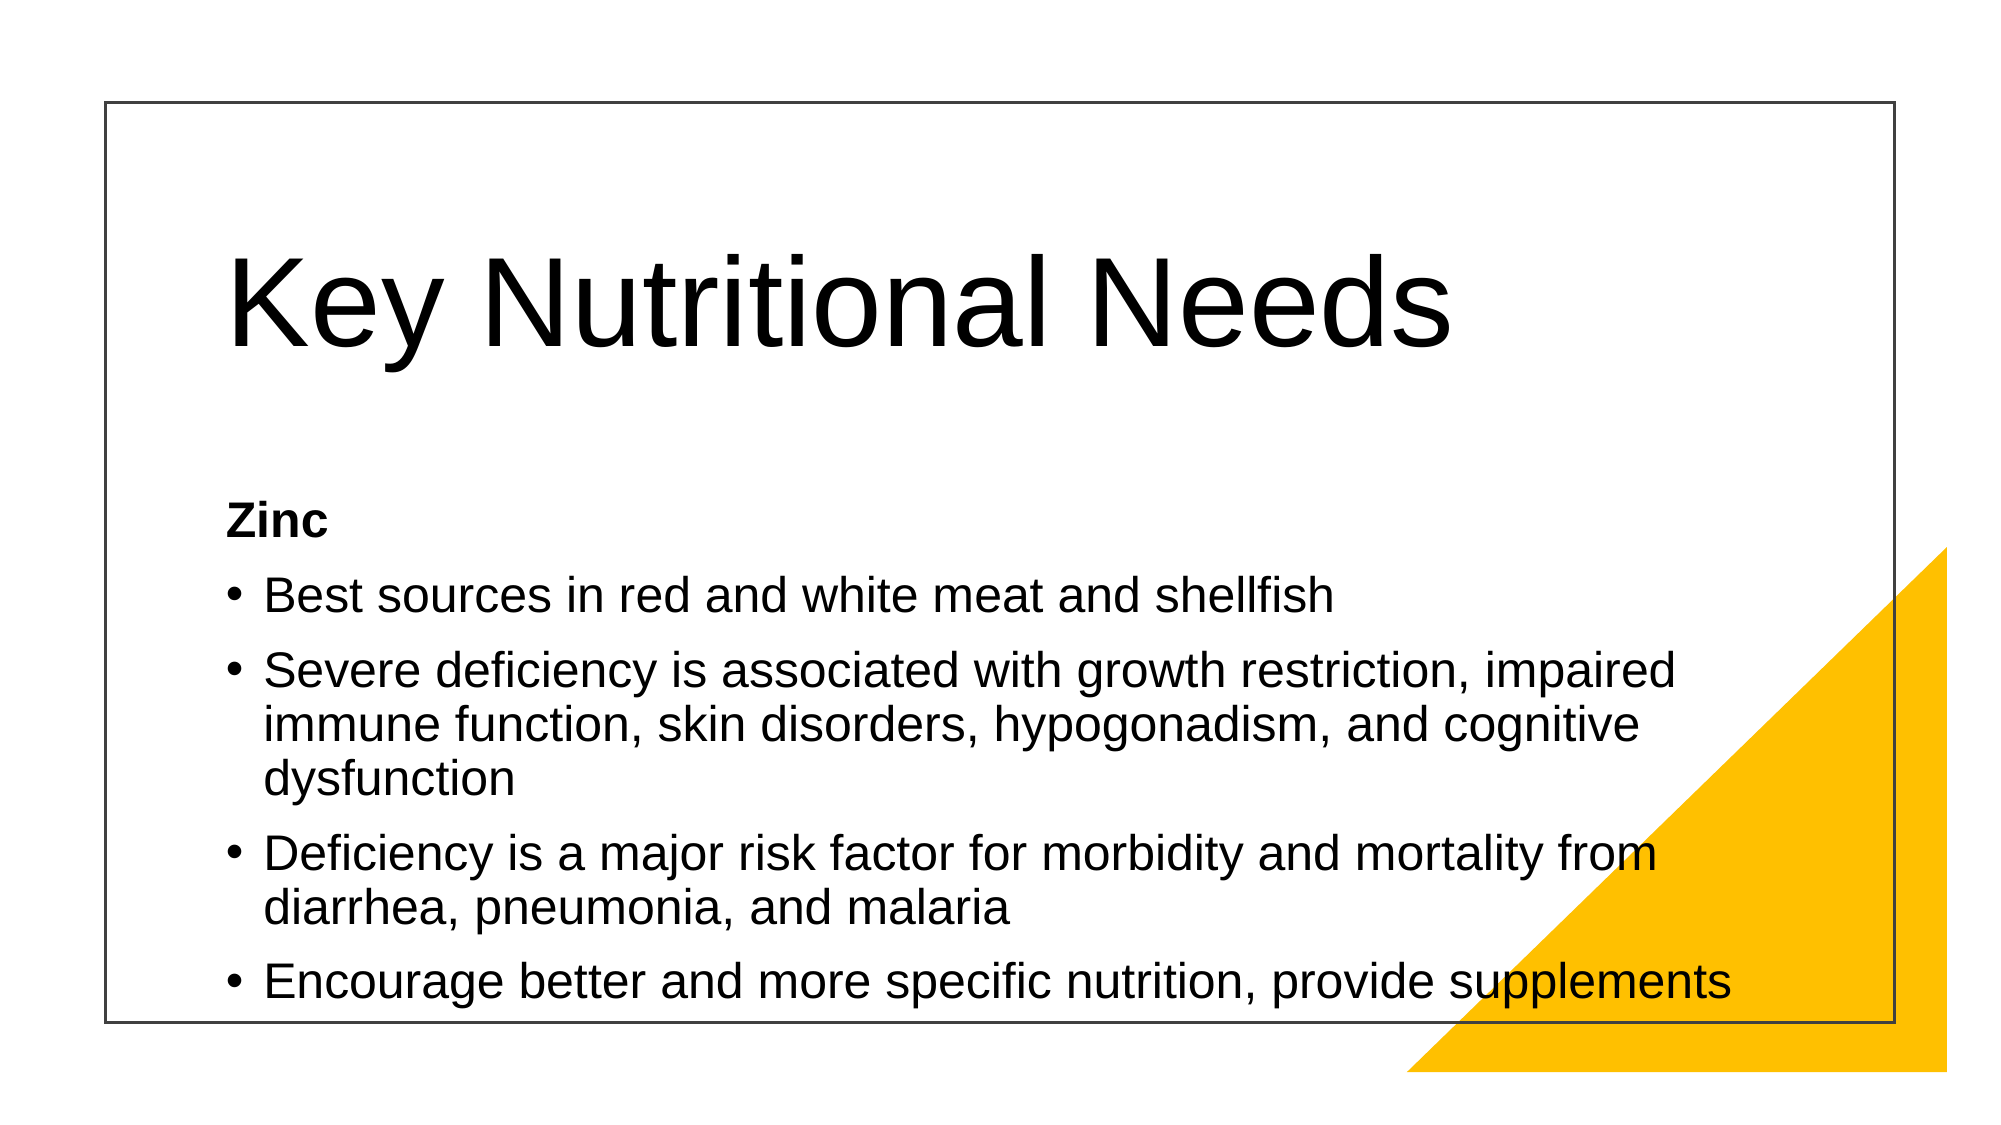

# Key Nutritional Needs
Zinc
Best sources in red and white meat and shellfish
Severe deficiency is associated with growth restriction, impaired immune function, skin disorders, hypogonadism, and cognitive dysfunction
Deficiency is a major risk factor for morbidity and mortality from diarrhea, pneumonia, and malaria
Encourage better and more specific nutrition, provide supplements